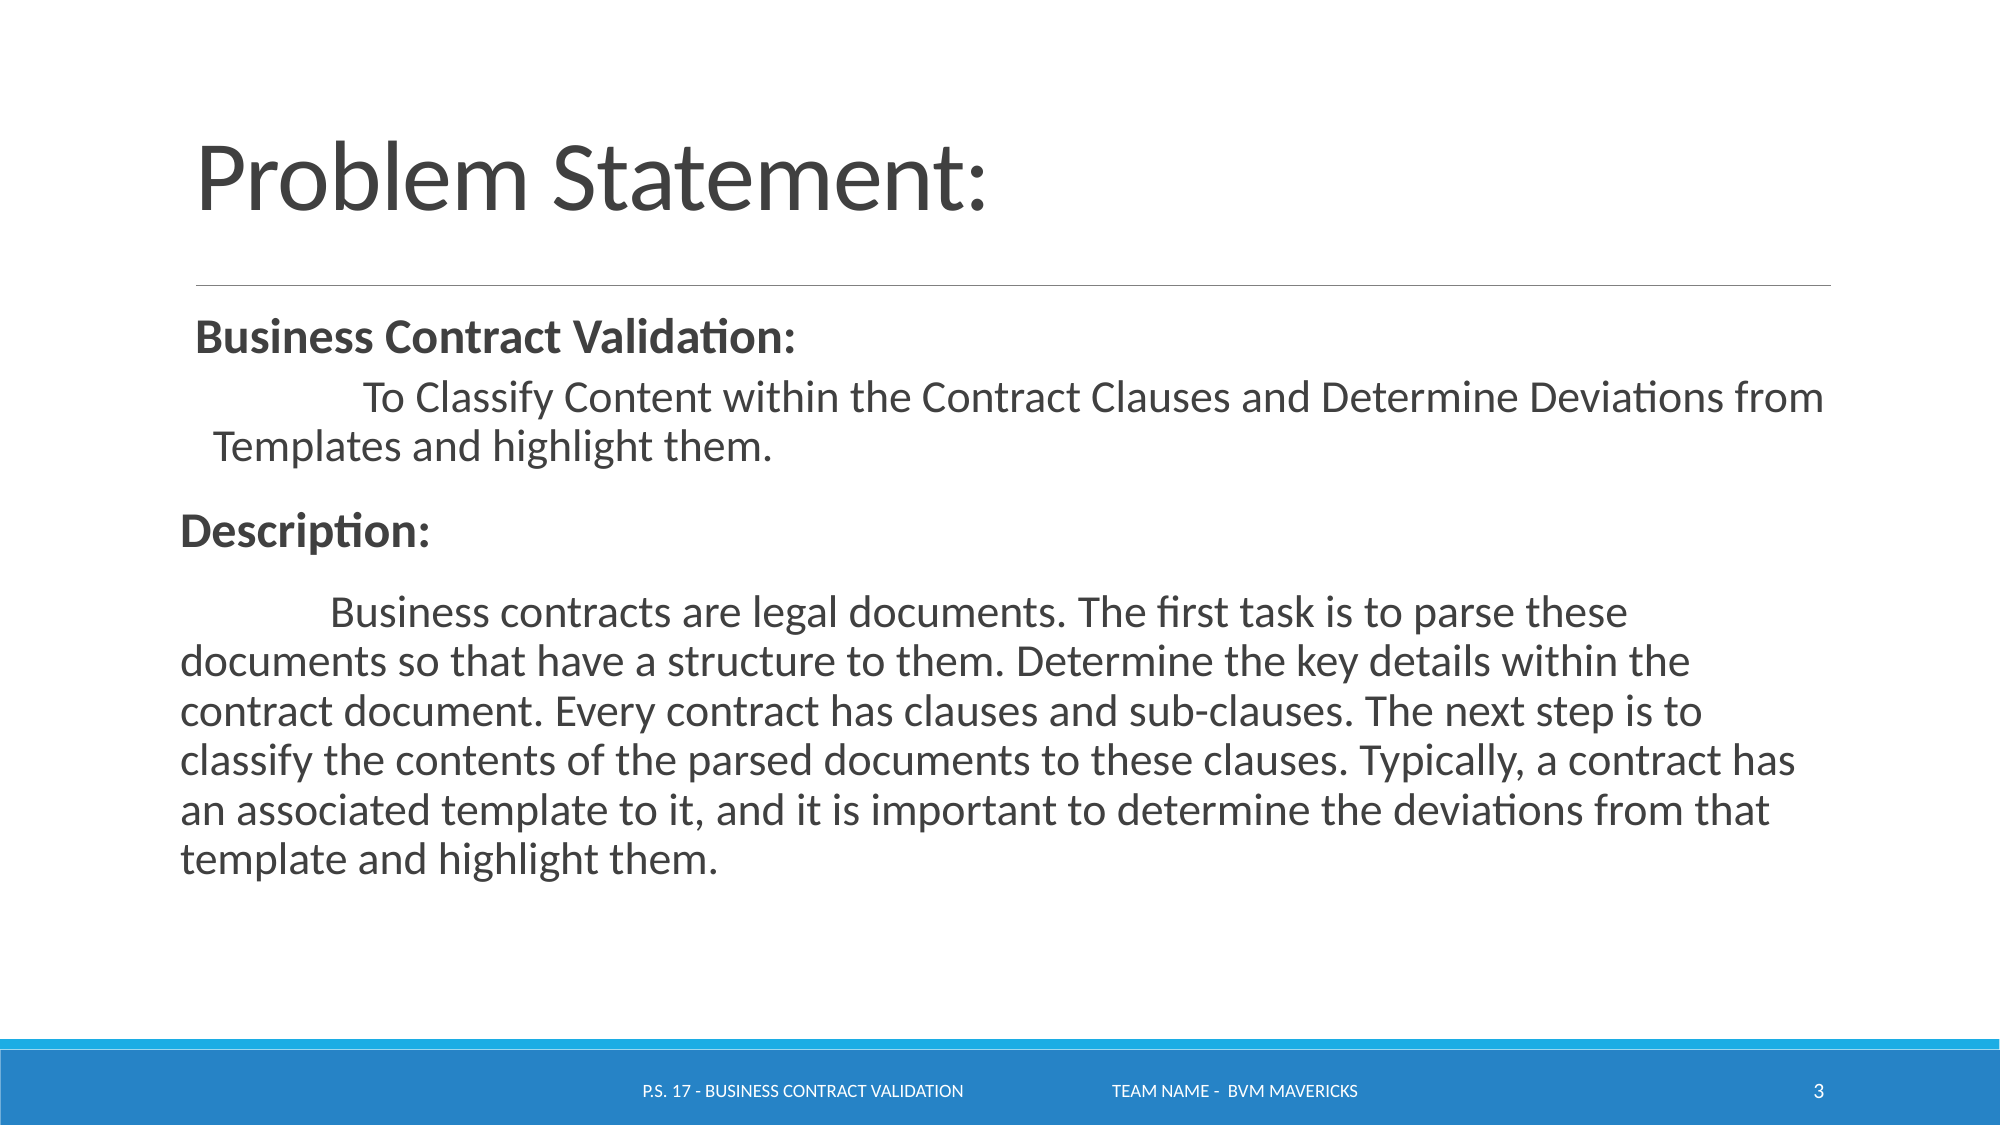

# Problem Statement:
Business Contract Validation:
	To Classify Content within the Contract Clauses and Determine Deviations from Templates and highlight them.
Description:
	Business contracts are legal documents. The first task is to parse these documents so that have a structure to them. Determine the key details within the contract document. Every contract has clauses and sub-clauses. The next step is to classify the contents of the parsed documents to these clauses. Typically, a contract has an associated template to it, and it is important to determine the deviations from that template and highlight them.
P.S. 17 - Business Contract Validation                                   Team name -  BVM Mavericks
3